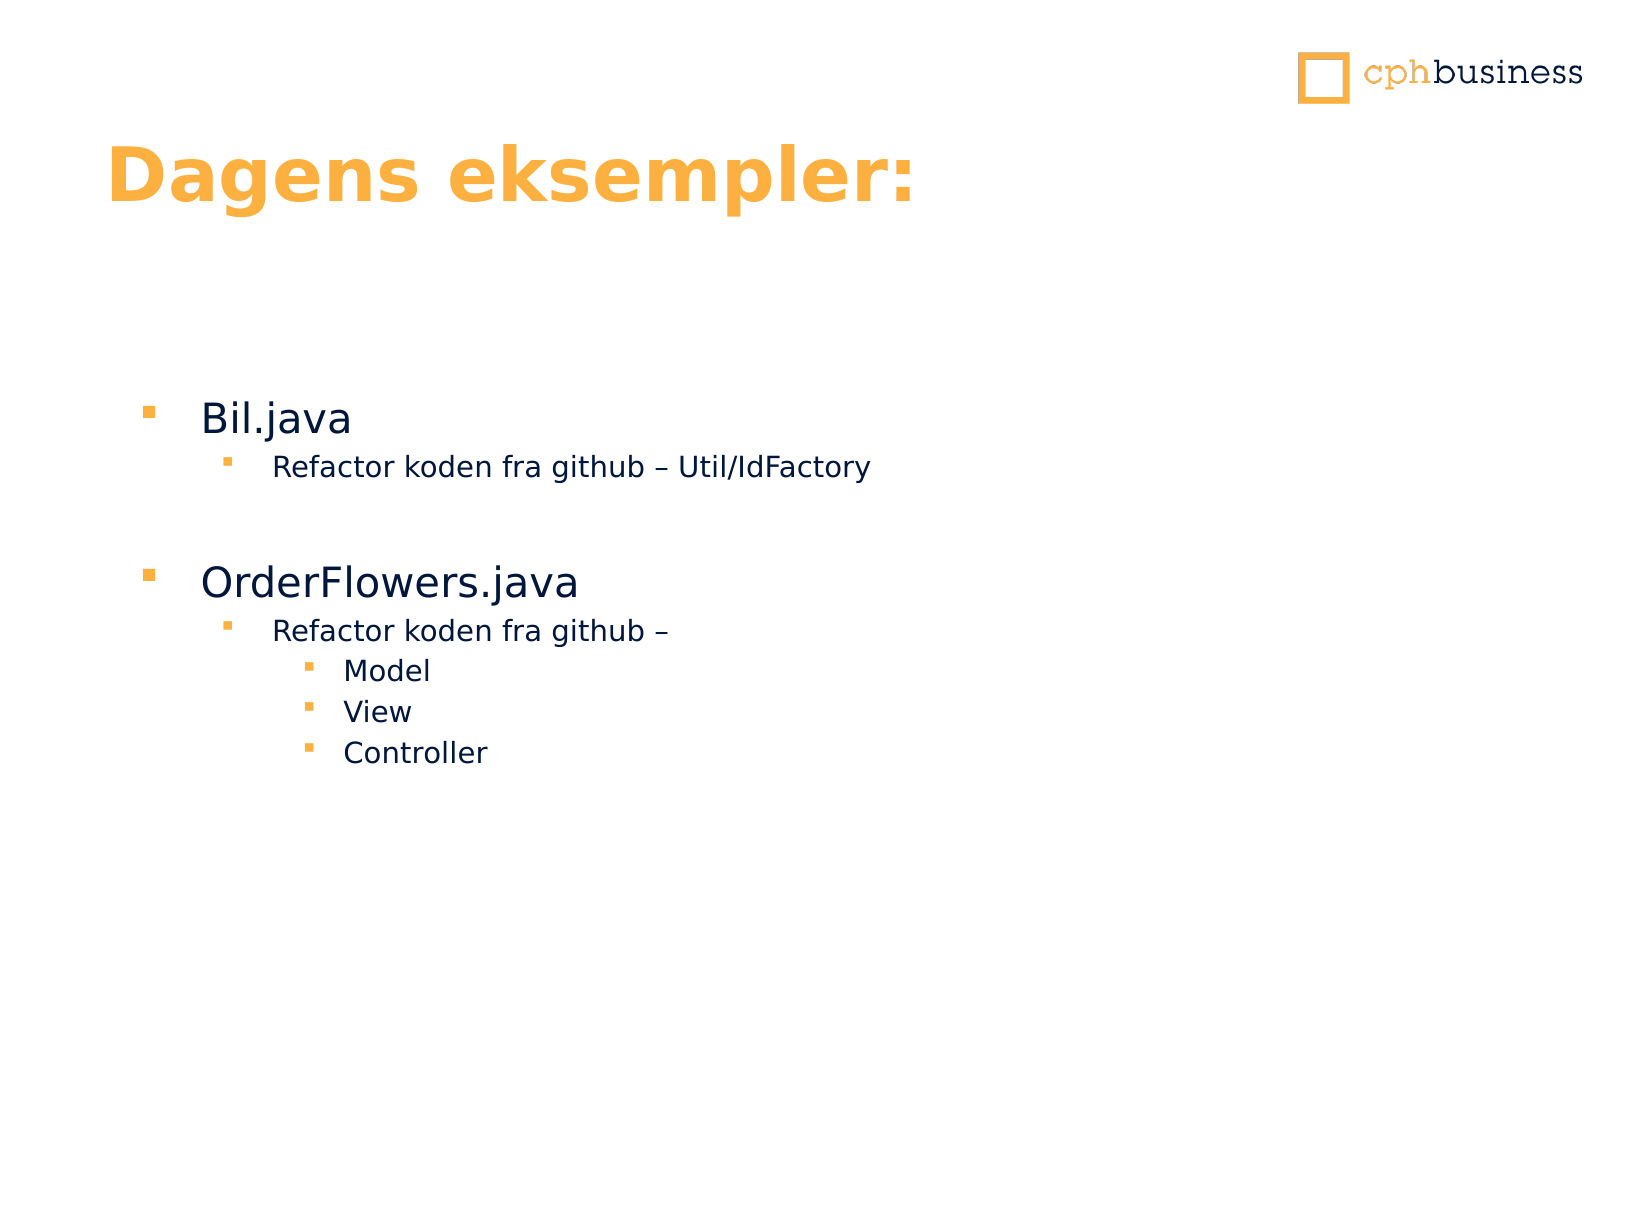

Dagens eksempler:
Bil.java
Refactor koden fra github – Util/IdFactory

OrderFlowers.java
Refactor koden fra github –
Model
View
Controller